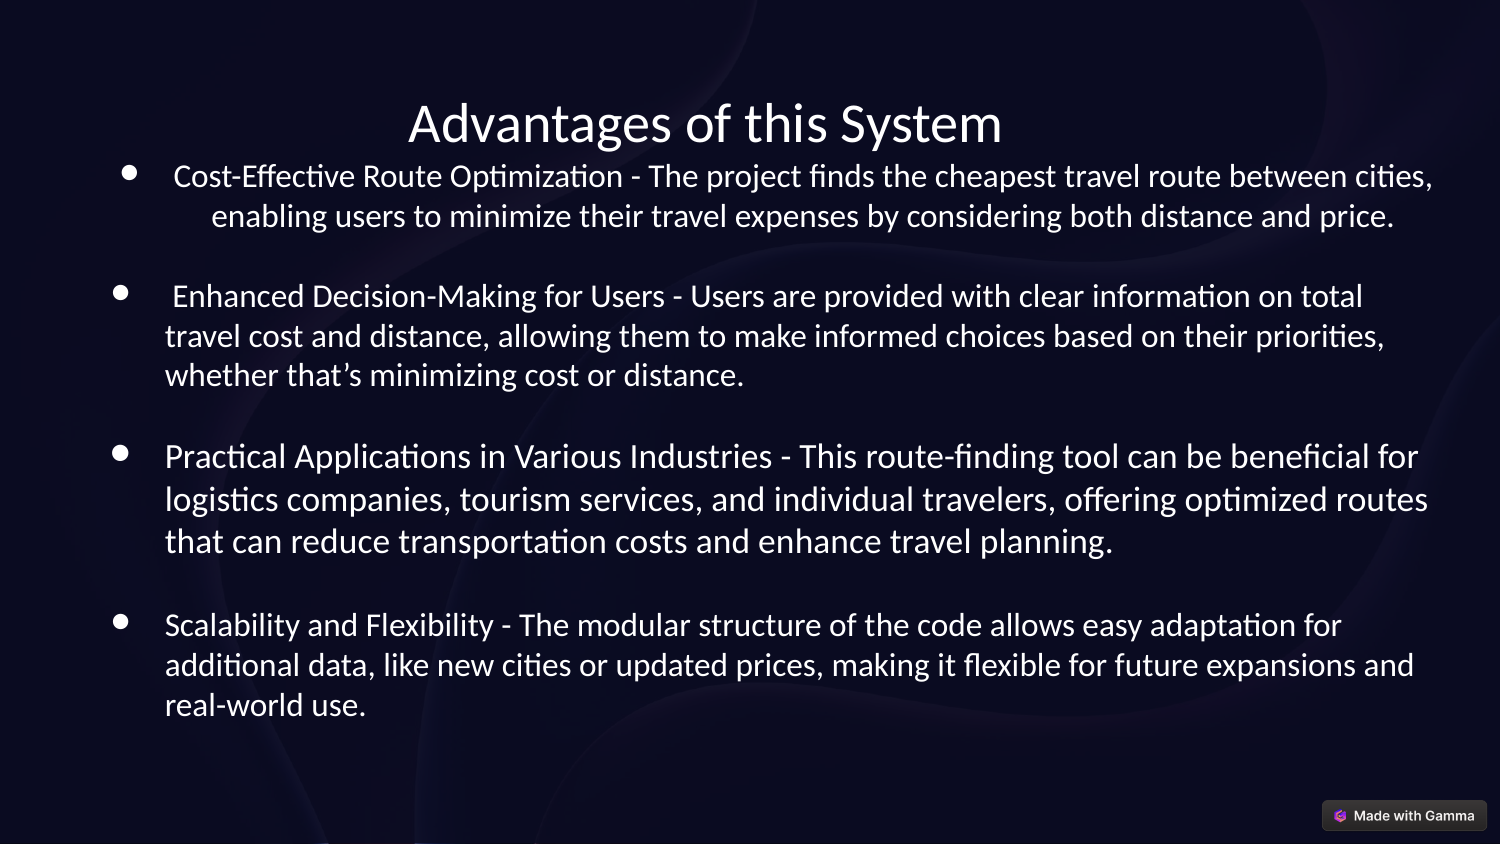

Advantages of this System
Cost-Effective Route Optimization - The project finds the cheapest travel route between cities, enabling users to minimize their travel expenses by considering both distance and price.

 Enhanced Decision-Making for Users - Users are provided with clear information on total travel cost and distance, allowing them to make informed choices based on their priorities, whether that’s minimizing cost or distance.

Practical Applications in Various Industries - This route-finding tool can be beneficial for logistics companies, tourism services, and individual travelers, offering optimized routes that can reduce transportation costs and enhance travel planning.

Scalability and Flexibility - The modular structure of the code allows easy adaptation for additional data, like new cities or updated prices, making it flexible for future expansions and real-world use.